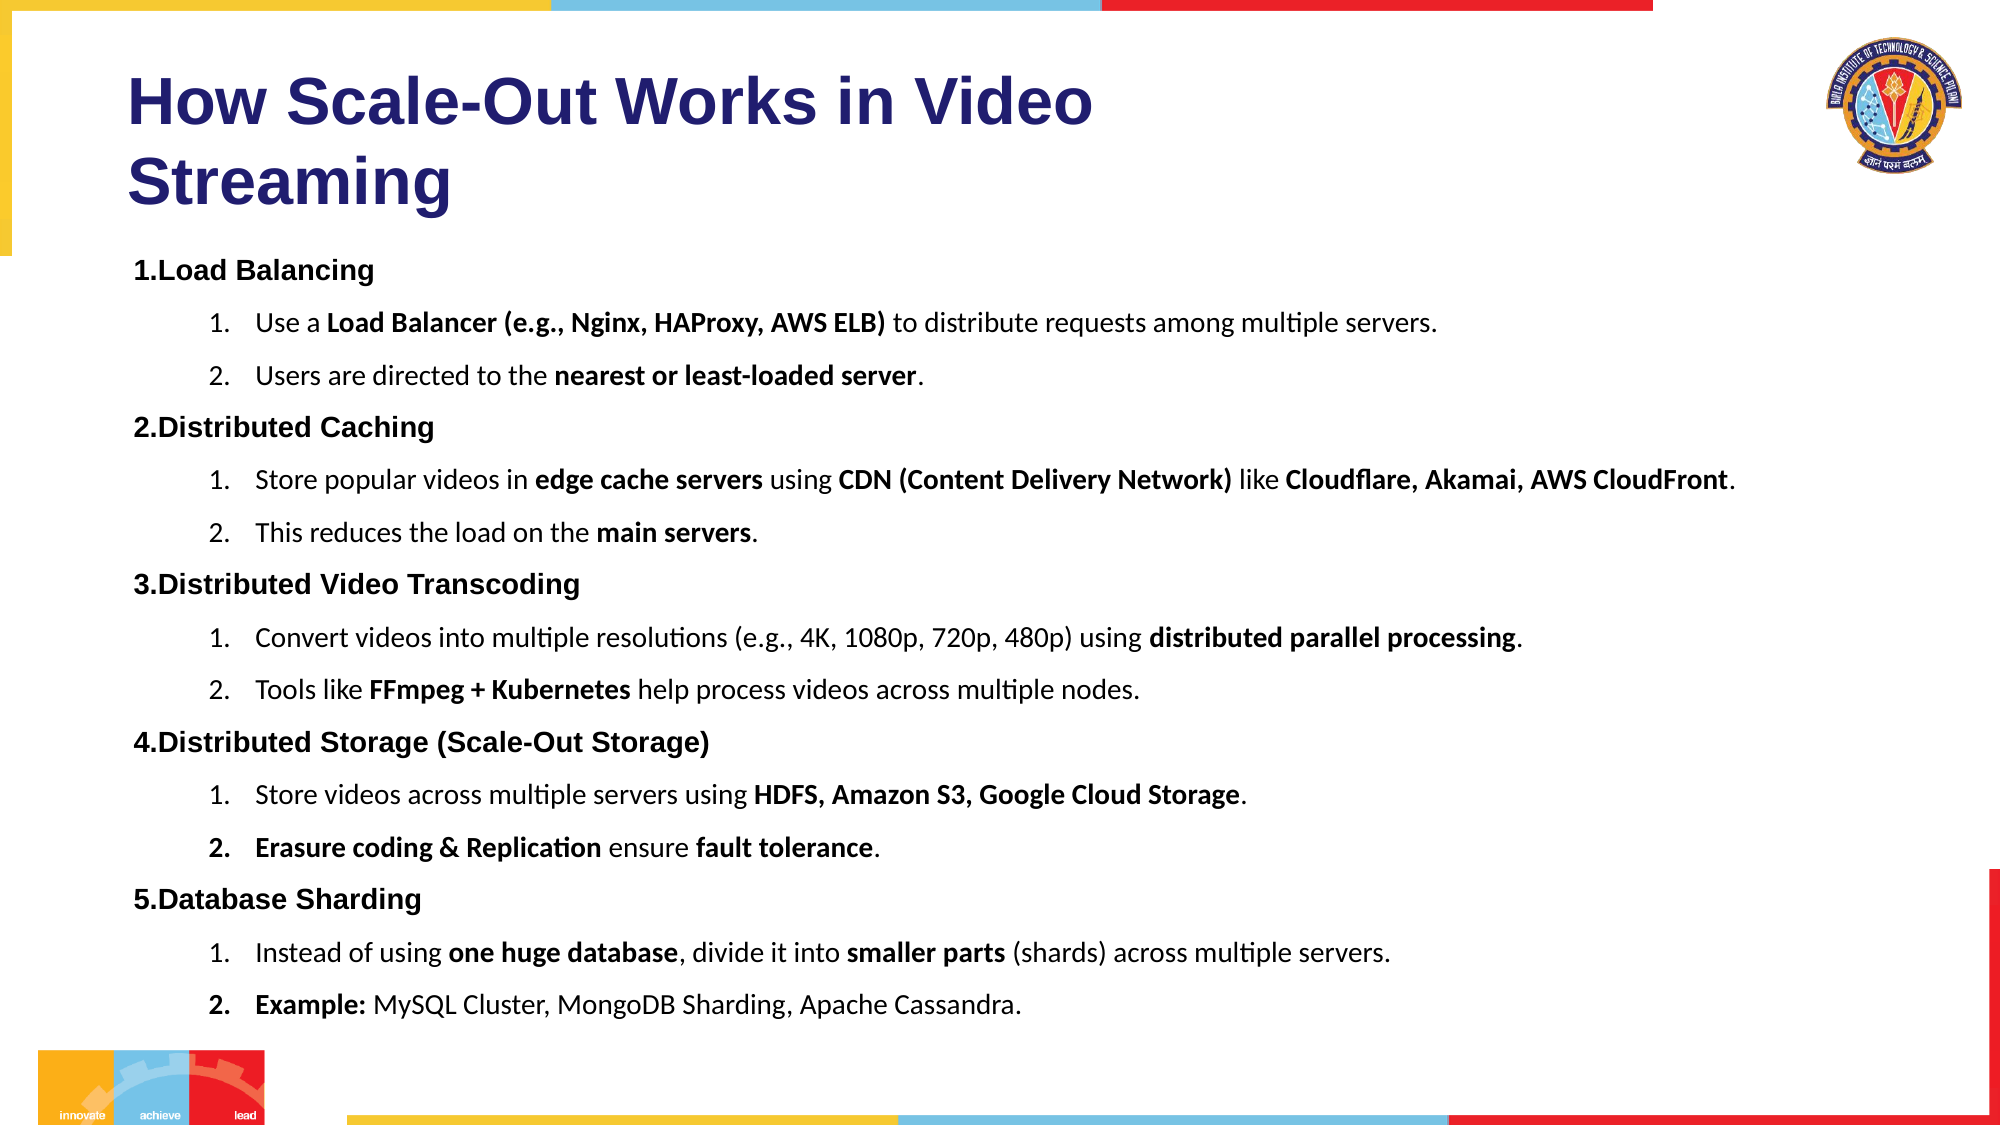

# How Scale-Out Works in Video Streaming
Load Balancing
Use a Load Balancer (e.g., Nginx, HAProxy, AWS ELB) to distribute requests among multiple servers.
Users are directed to the nearest or least-loaded server.
Distributed Caching
Store popular videos in edge cache servers using CDN (Content Delivery Network) like Cloudflare, Akamai, AWS CloudFront.
This reduces the load on the main servers.
Distributed Video Transcoding
Convert videos into multiple resolutions (e.g., 4K, 1080p, 720p, 480p) using distributed parallel processing.
Tools like FFmpeg + Kubernetes help process videos across multiple nodes.
Distributed Storage (Scale-Out Storage)
Store videos across multiple servers using HDFS, Amazon S3, Google Cloud Storage.
Erasure coding & Replication ensure fault tolerance.
Database Sharding
Instead of using one huge database, divide it into smaller parts (shards) across multiple servers.
Example: MySQL Cluster, MongoDB Sharding, Apache Cassandra.